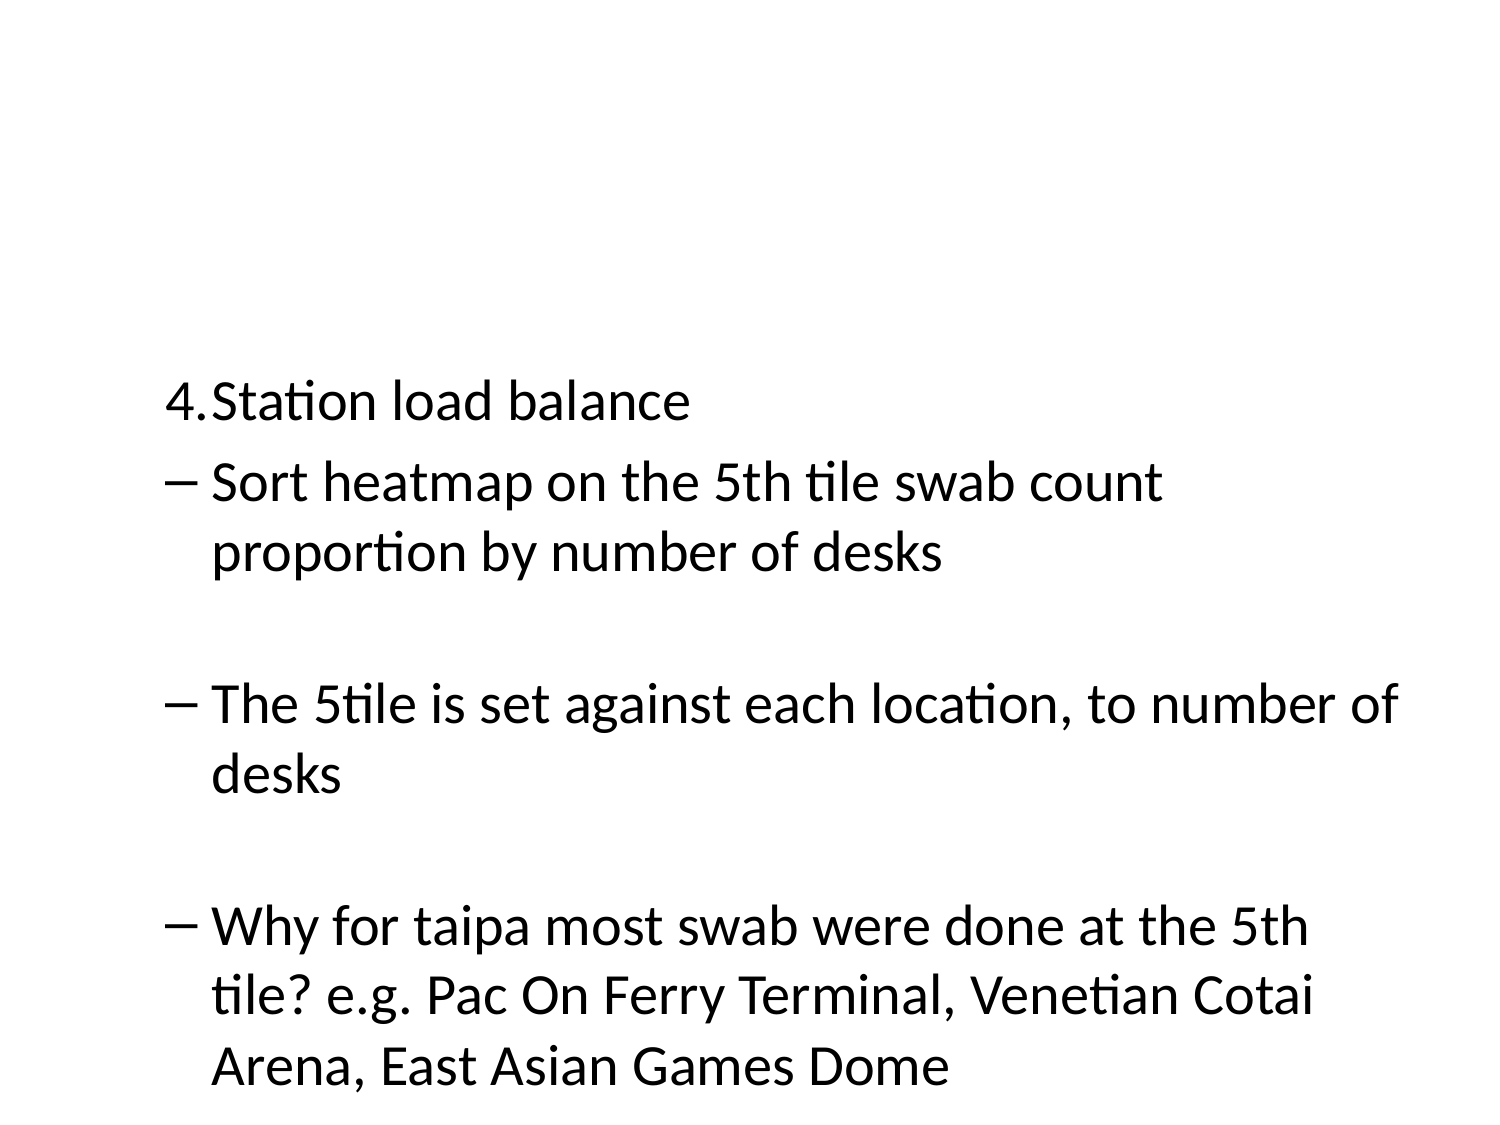

Station load balance
Sort heatmap on the 5th tile swab count proportion by number of desks
The 5tile is set against each location, to number of desks
Why for taipa most swab were done at the 5th tile? e.g. Pac On Ferry Terminal, Venetian Cotai Arena, East Asian Games Dome